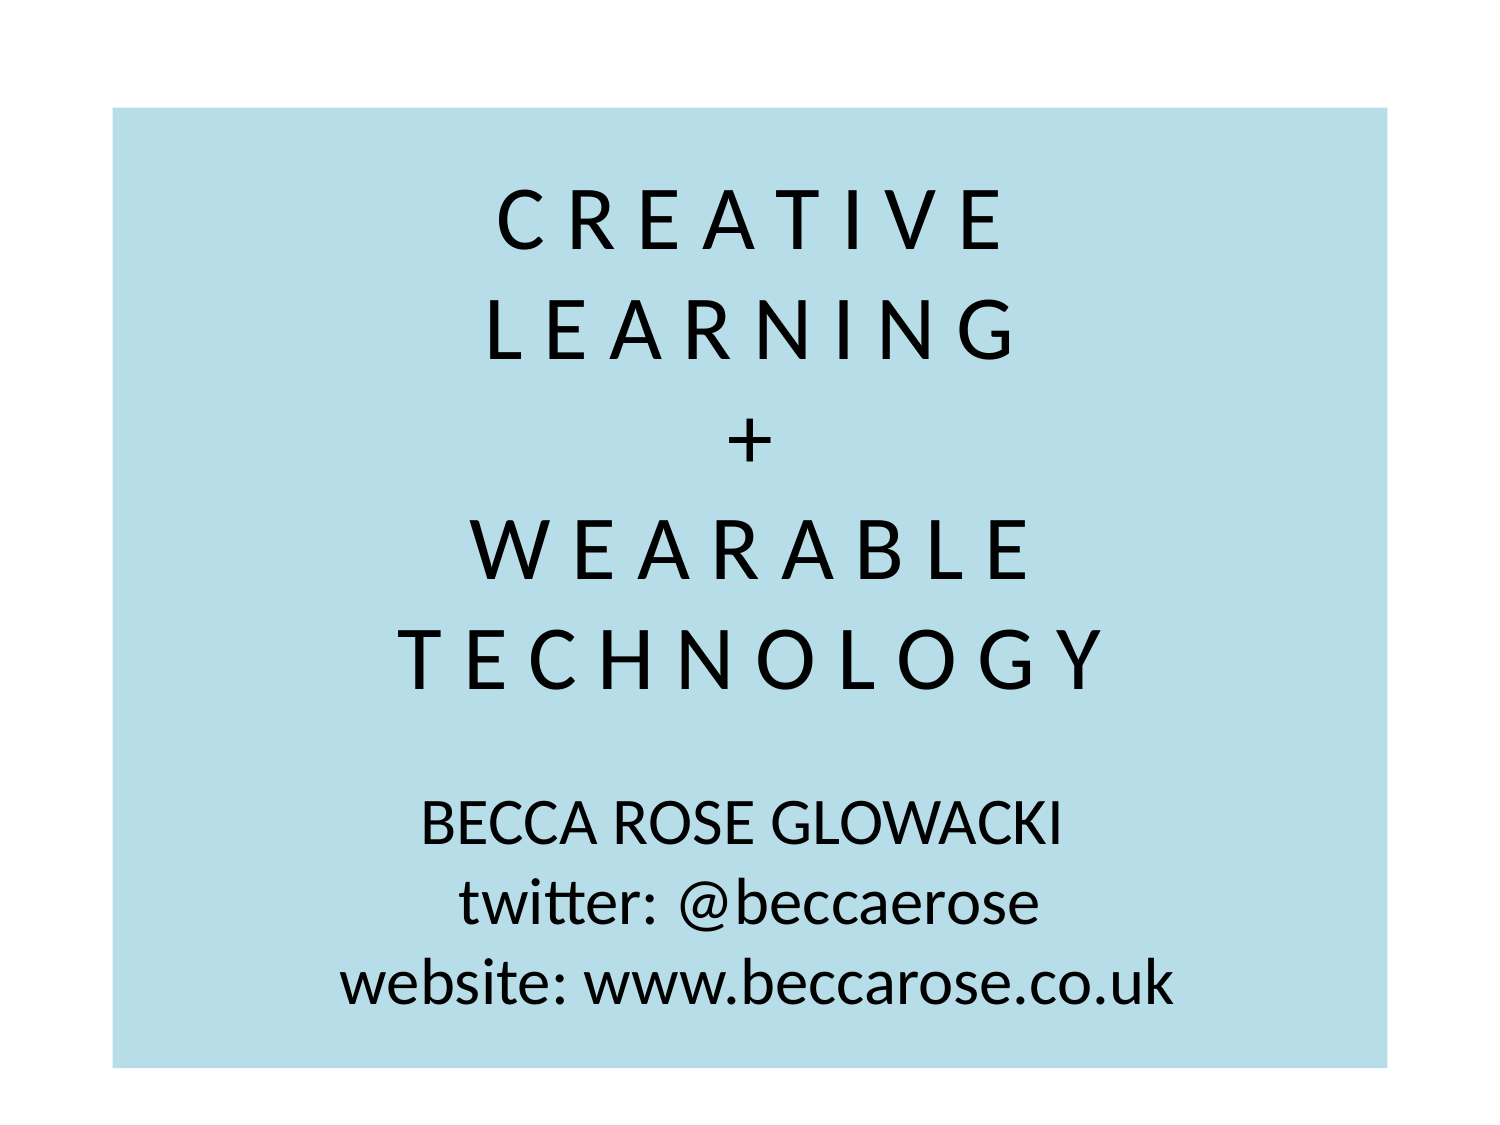

# C R E A T I V E L E A R N I N G + W E A R A B L E T E C H N O L O G Y    BECCA ROSE GLOWACKI twitter: @beccaerose website: www.beccarose.co.uk